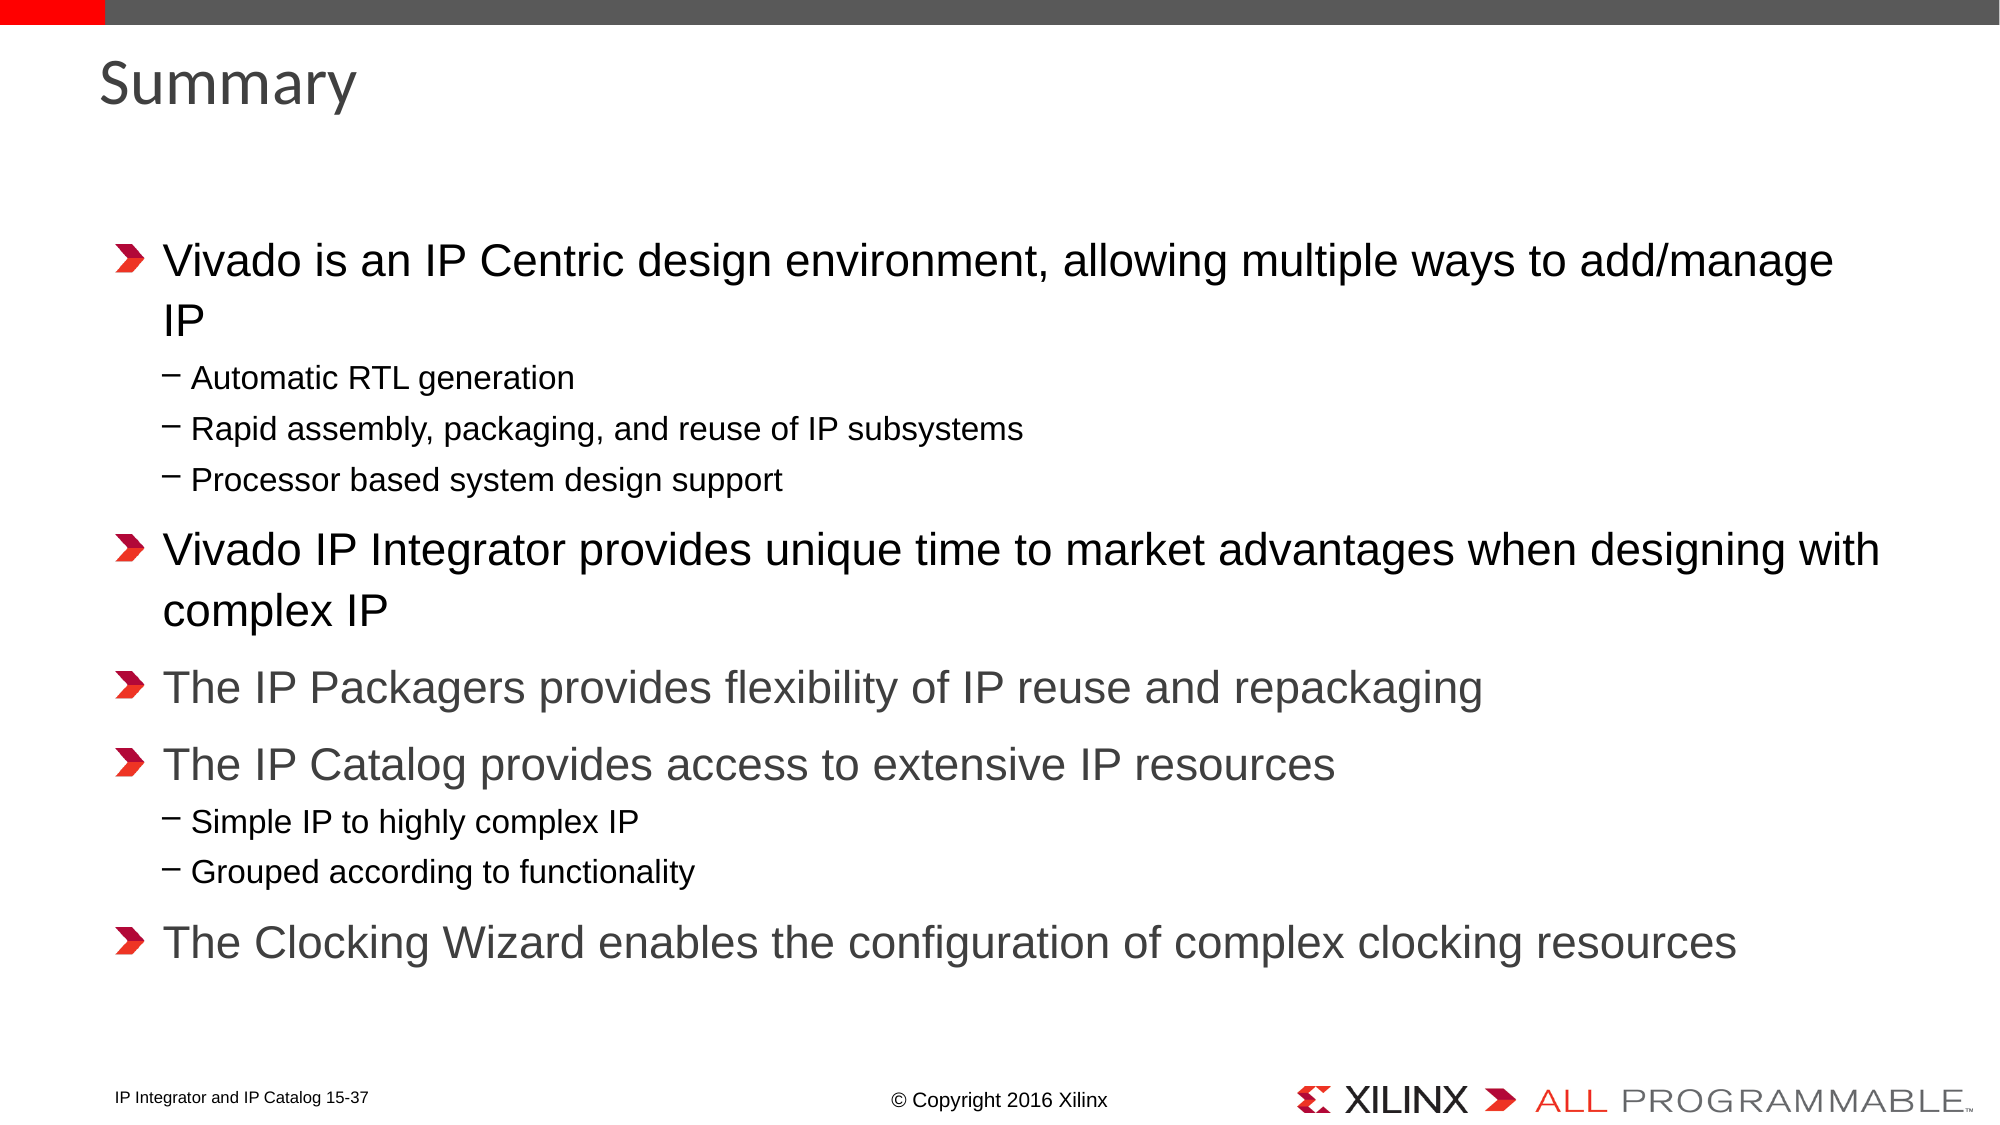

# Summary
Vivado is an IP Centric design environment, allowing multiple ways to add/manage IP
Automatic RTL generation
Rapid assembly, packaging, and reuse of IP subsystems
Processor based system design support
Vivado IP Integrator provides unique time to market advantages when designing with complex IP
The IP Packagers provides flexibility of IP reuse and repackaging
The IP Catalog provides access to extensive IP resources
Simple IP to highly complex IP
Grouped according to functionality
The Clocking Wizard enables the configuration of complex clocking resources

IP Integrator and IP Catalog 15-37
© Copyright 2016 Xilinx